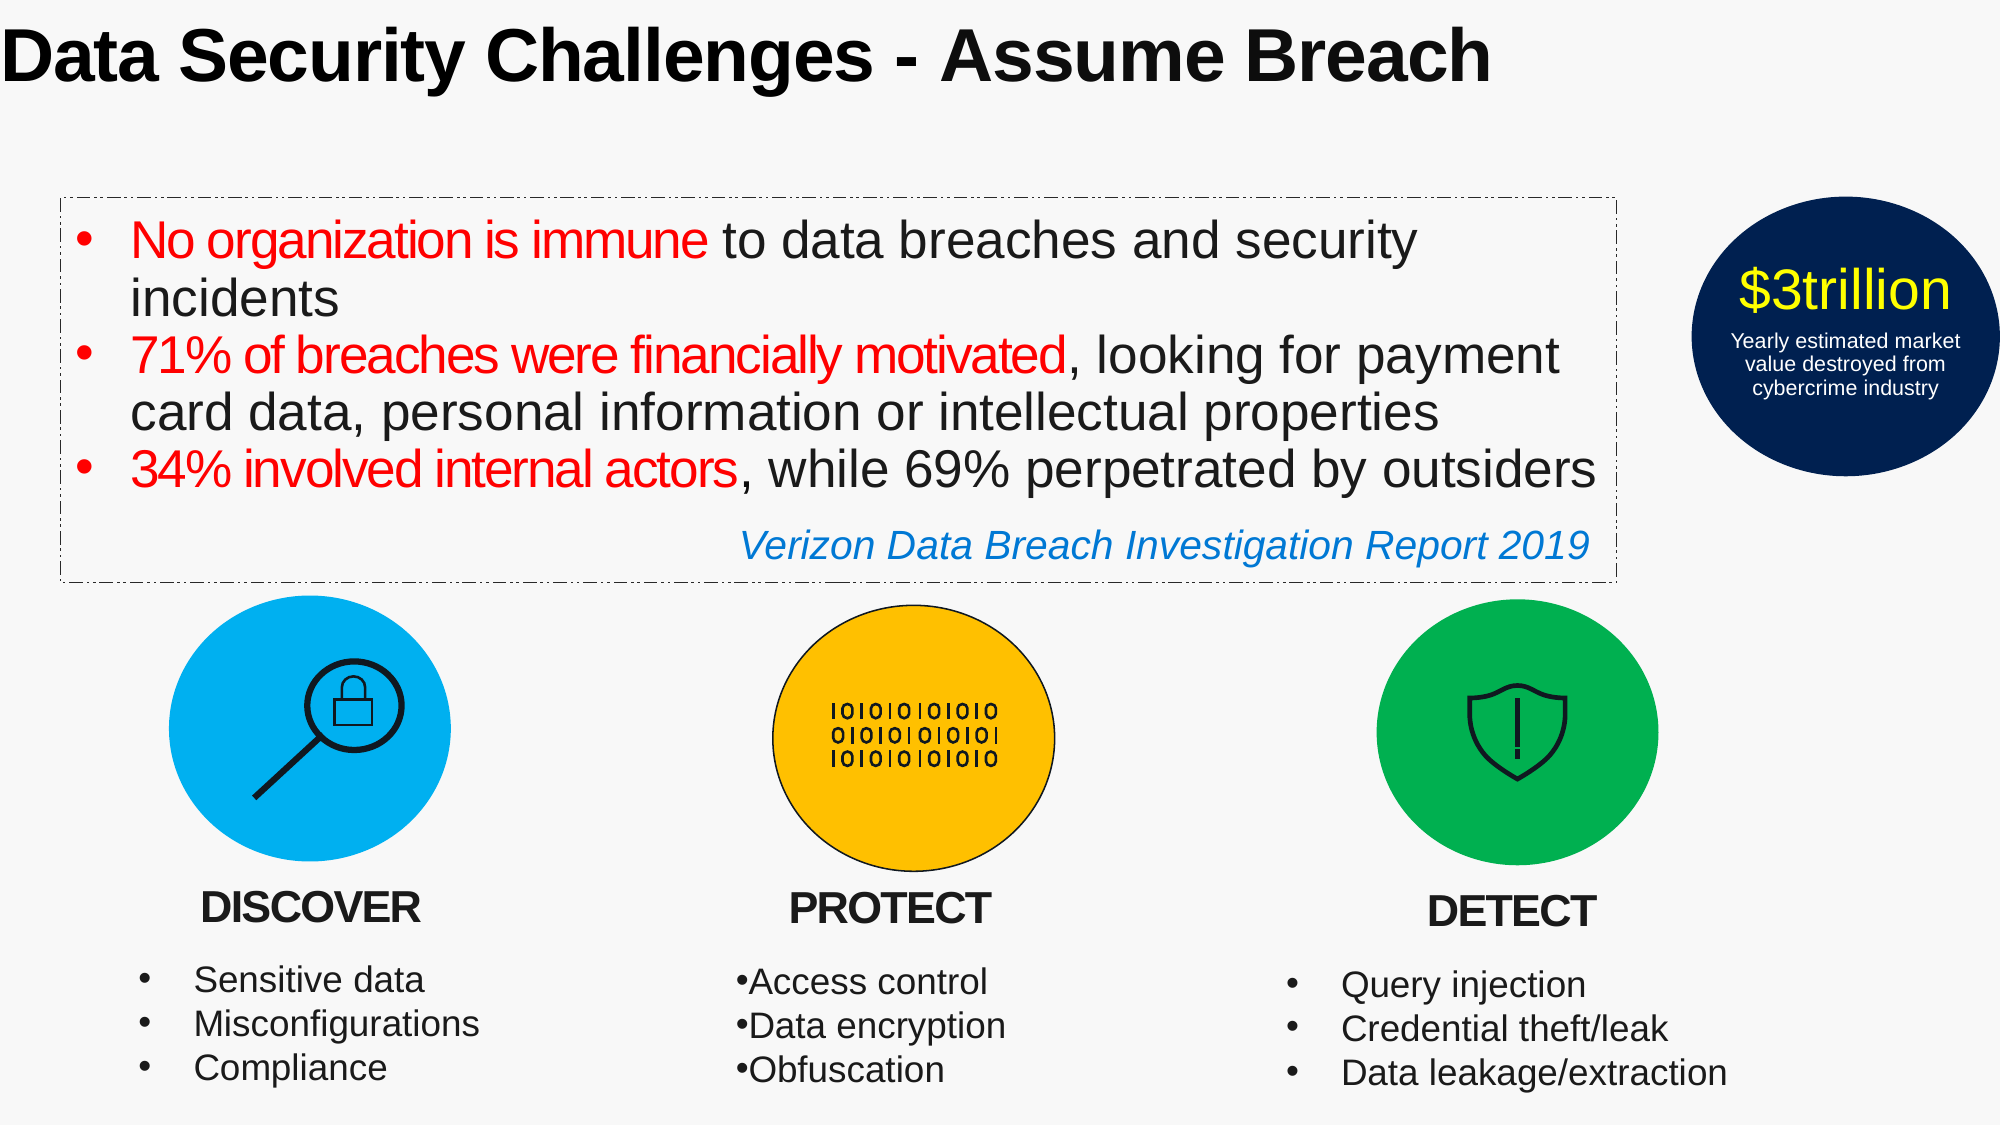

# Data Security Challenges - Assume Breach

$3trillion
Yearly estimated market value destroyed from cybercrime industry
No organization is immune to data breaches and security incidents
71% of breaches were financially motivated, looking for payment card data, personal information or intellectual properties
34% involved internal actors, while 69% perpetrated by outsiders
Verizon Data Breach Investigation Report 2019

Discover

Sensitive data
Misconfigurations
Compliance
Protect

Access control
Data encryption
Obfuscation
Detect

Query injection
Credential theft/leak
Data leakage/extraction